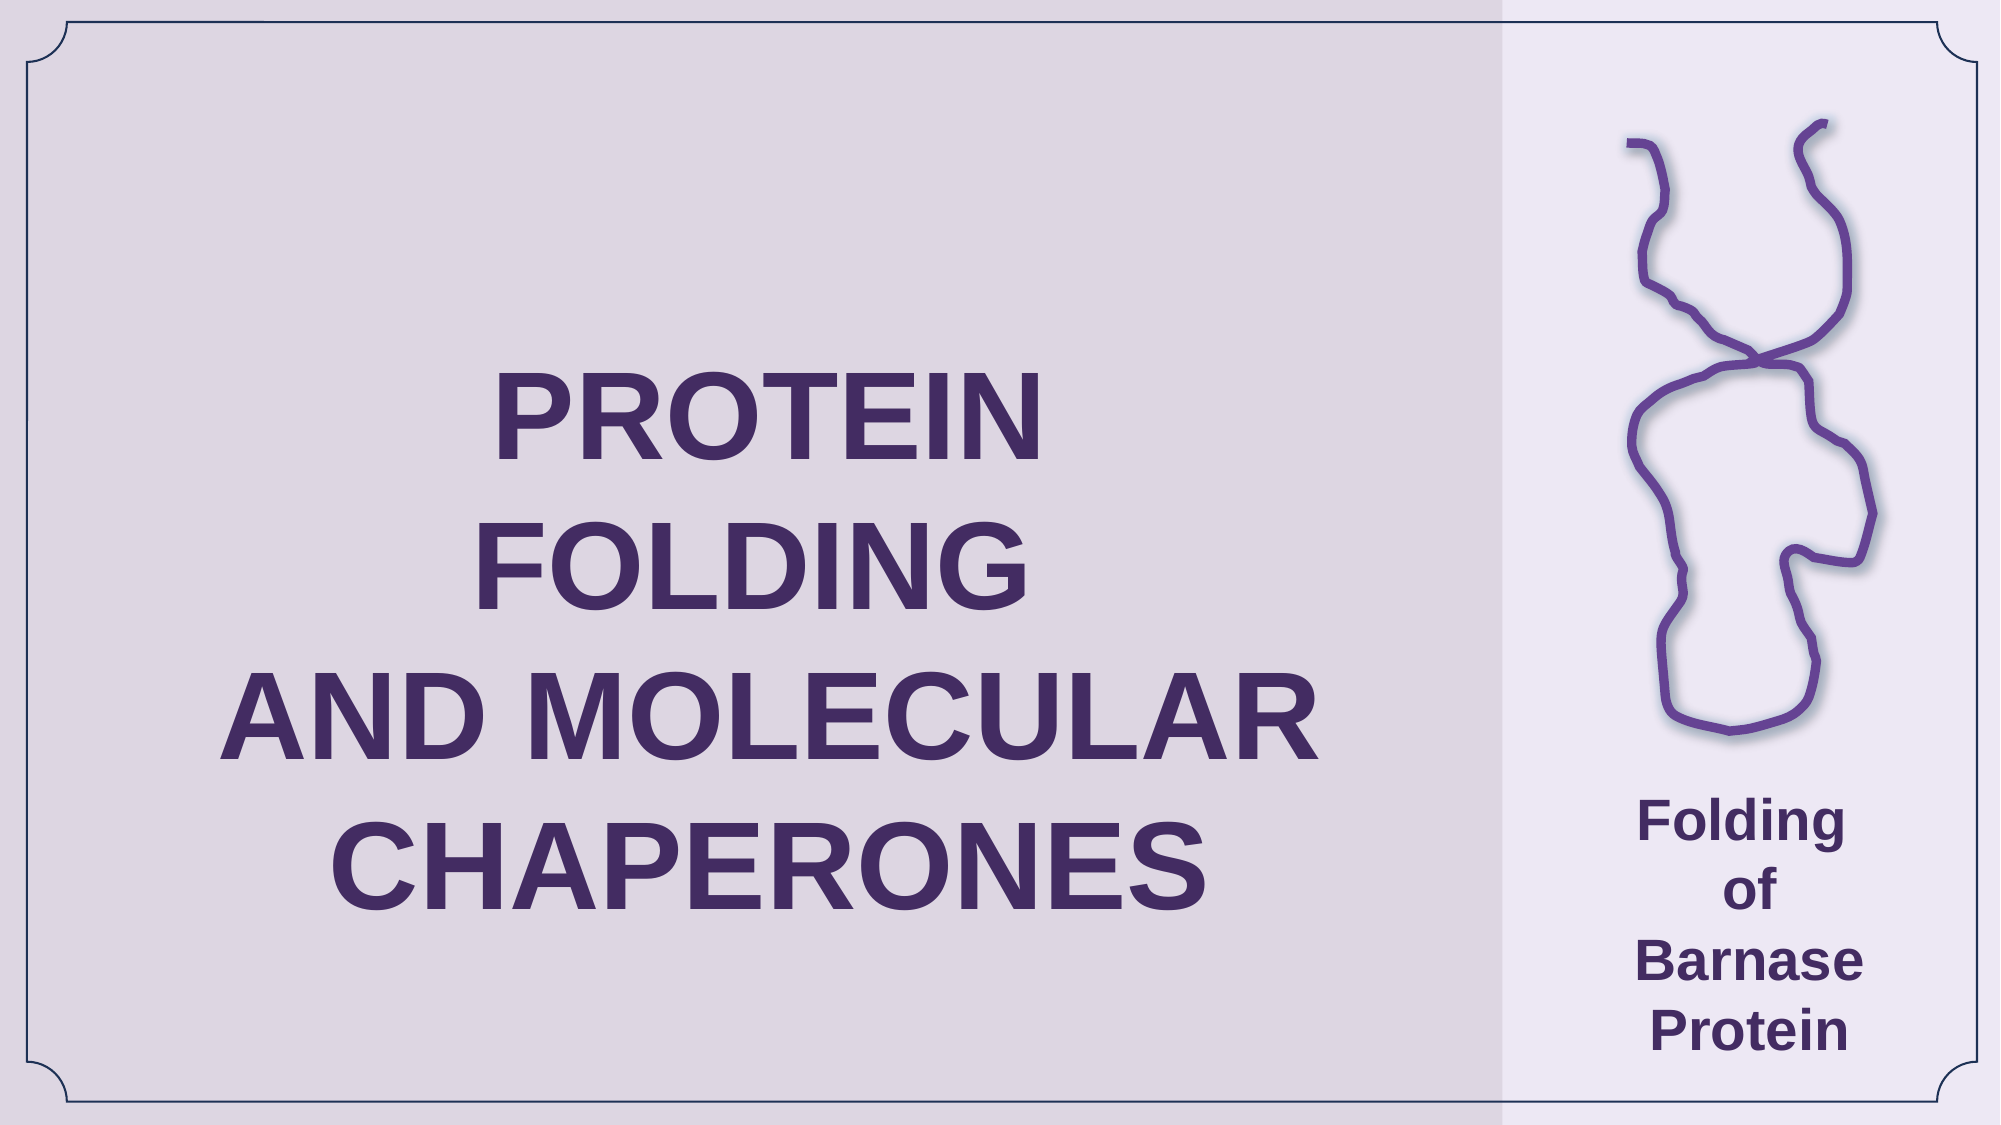

PROTEIN FOLDING
AND MOLECULAR CHAPERONES
Folding
of Barnase Protein